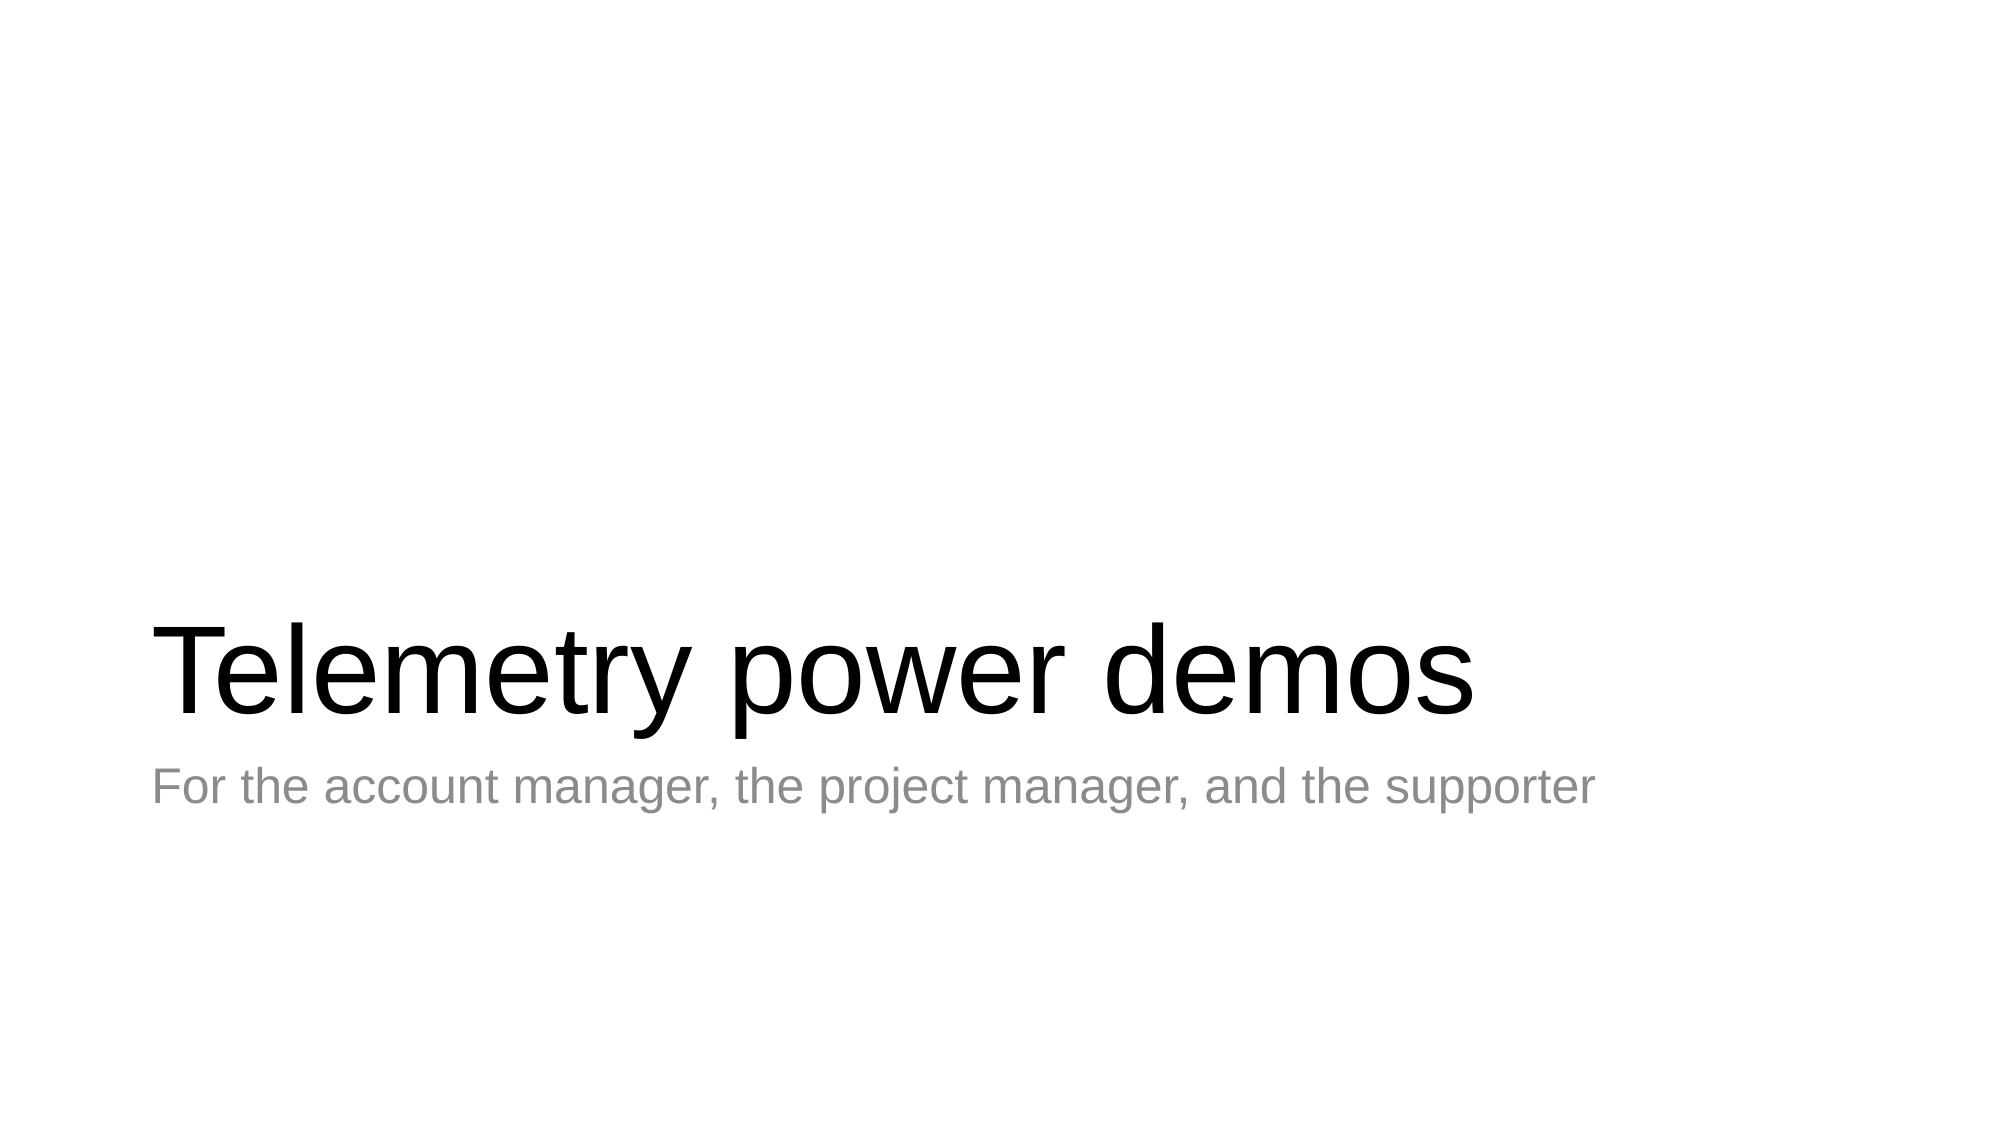

# Telemetry power demos
For the account manager, the project manager, and the supporter